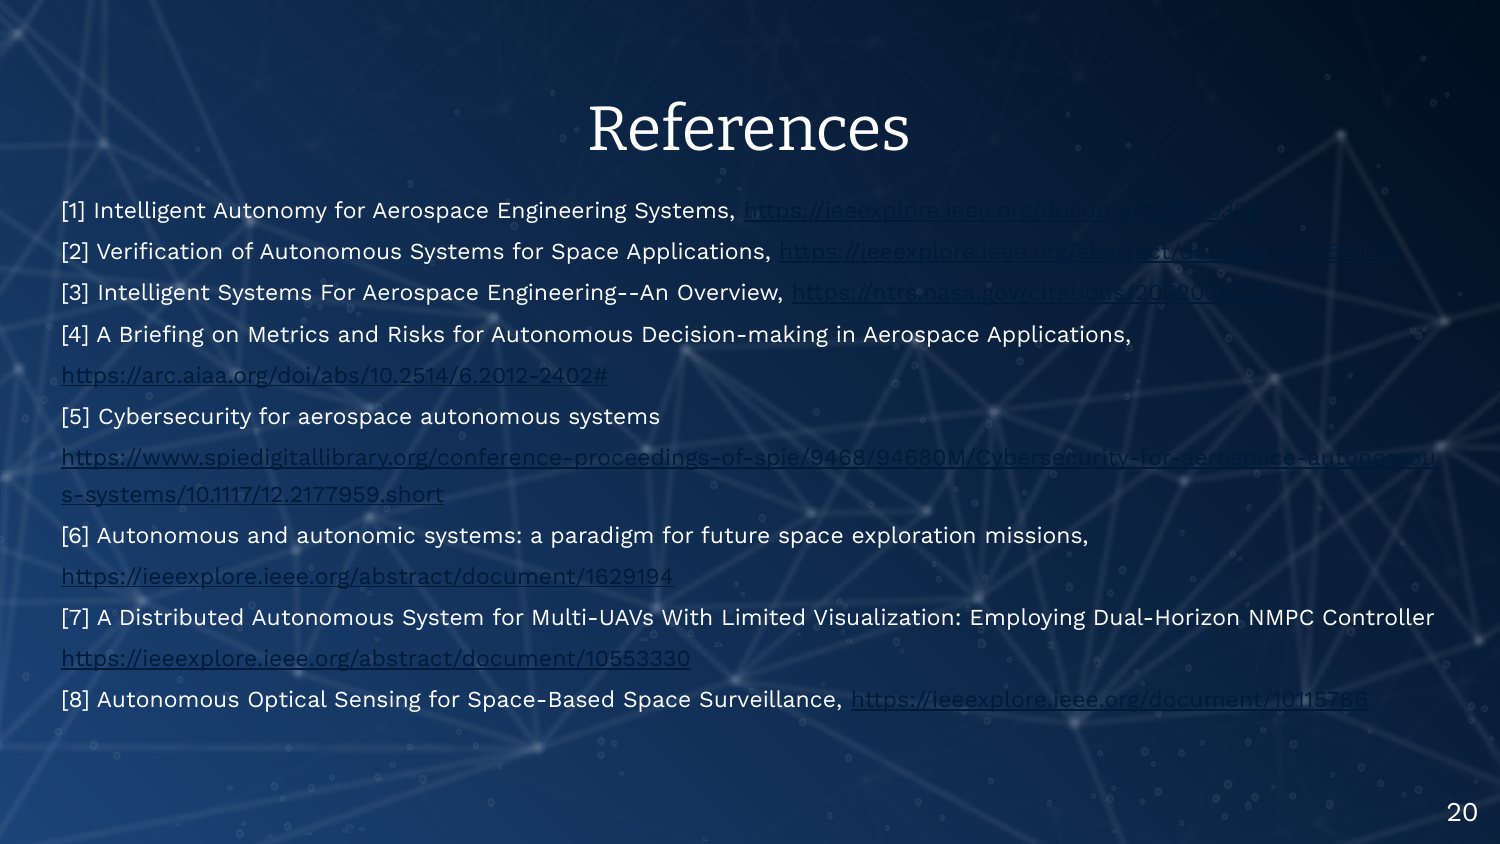

# References
[1] Intelligent Autonomy for Aerospace Engineering Systems, https://ieeexplore.ieee.org/document/8569358
[2] Verification of Autonomous Systems for Space Applications, https://ieeexplore.ieee.org/abstract/document/1656029
[3] Intelligent Systems For Aerospace Engineering--An Overview, https://ntrs.nasa.gov/citations/20020065377
[4] A Briefing on Metrics and Risks for Autonomous Decision-making in Aerospace Applications, https://arc.aiaa.org/doi/abs/10.2514/6.2012-2402#
[5] Cybersecurity for aerospace autonomous systems
https://www.spiedigitallibrary.org/conference-proceedings-of-spie/9468/94680M/Cybersecurity-for-aerospace-autonomous-systems/10.1117/12.2177959.short
[6] Autonomous and autonomic systems: a paradigm for future space exploration missions, https://ieeexplore.ieee.org/abstract/document/1629194
[7] A Distributed Autonomous System for Multi-UAVs With Limited Visualization: Employing Dual-Horizon NMPC Controller
https://ieeexplore.ieee.org/abstract/document/10553330
[8] Autonomous Optical Sensing for Space-Based Space Surveillance, https://ieeexplore.ieee.org/document/10115786

20